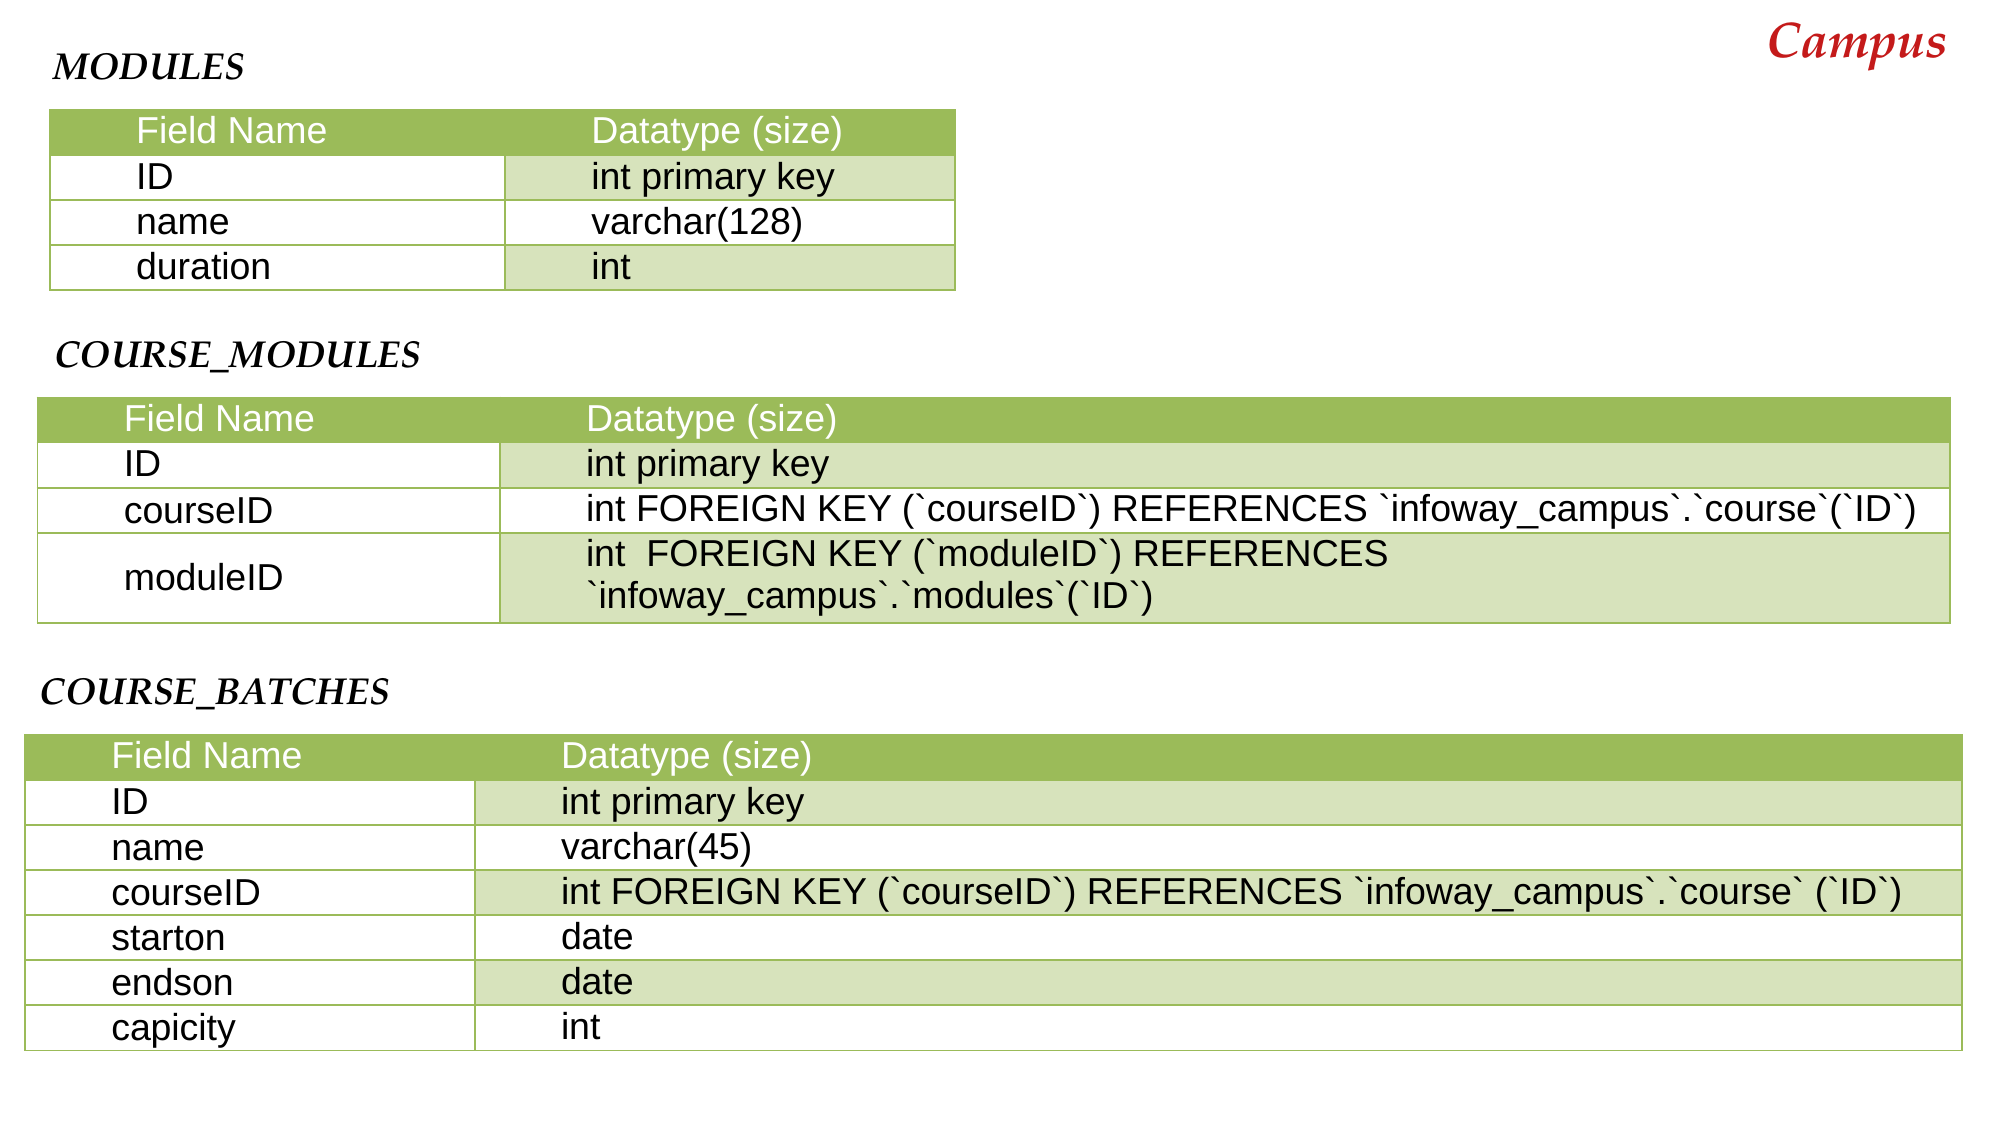

Campus
MODULES
| Field Name | Datatype (size) |
| --- | --- |
| ID | int primary key |
| name | varchar(128) |
| duration | int |
COURSE_MODULES
| Field Name | Datatype (size) |
| --- | --- |
| ID | int primary key |
| courseID | int FOREIGN KEY (`courseID`) REFERENCES `infoway\_campus`.`course`(`ID`) |
| moduleID | int FOREIGN KEY (`moduleID`) REFERENCES `infoway\_campus`.`modules`(`ID`) |
COURSE_BATCHES
| Field Name | Datatype (size) |
| --- | --- |
| ID | int primary key |
| name | varchar(45) |
| courseID | int FOREIGN KEY (`courseID`) REFERENCES `infoway\_campus`.`course` (`ID`) |
| starton | date |
| endson | date |
| capicity | int |